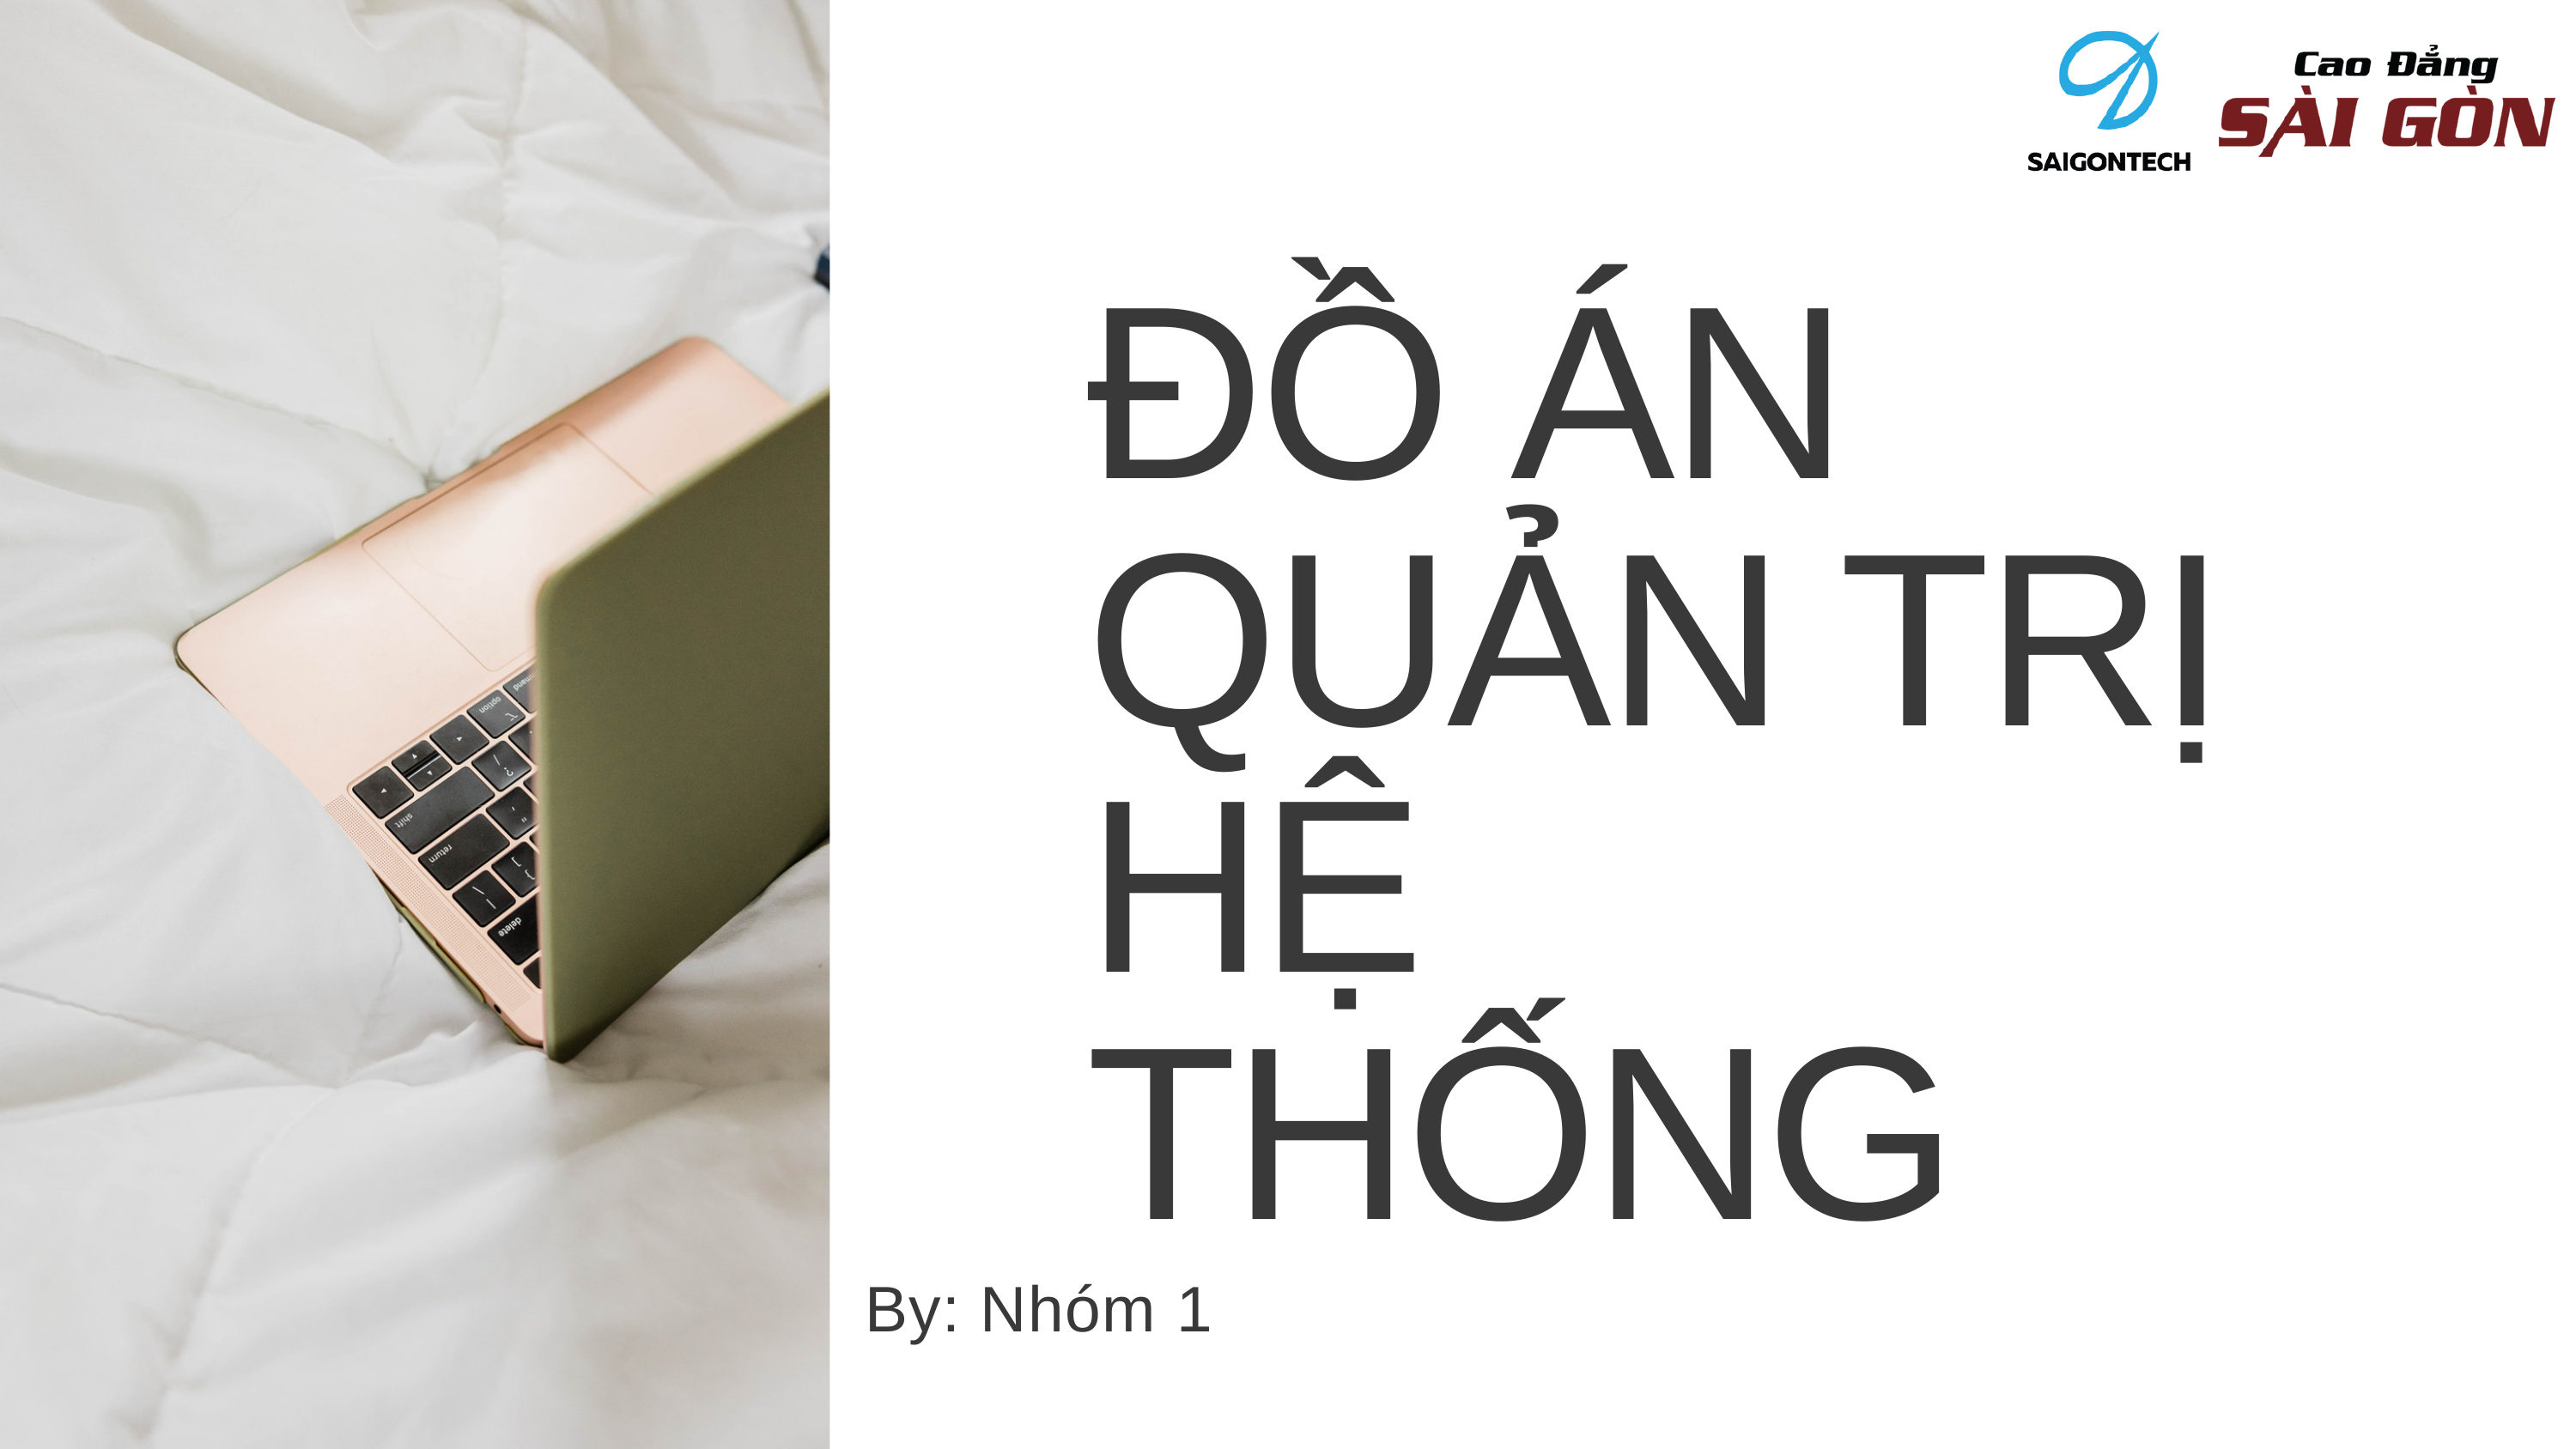

ĐỒ ÁN QUẢN TRỊ HỆ THỐNG
By: Nhóm 1